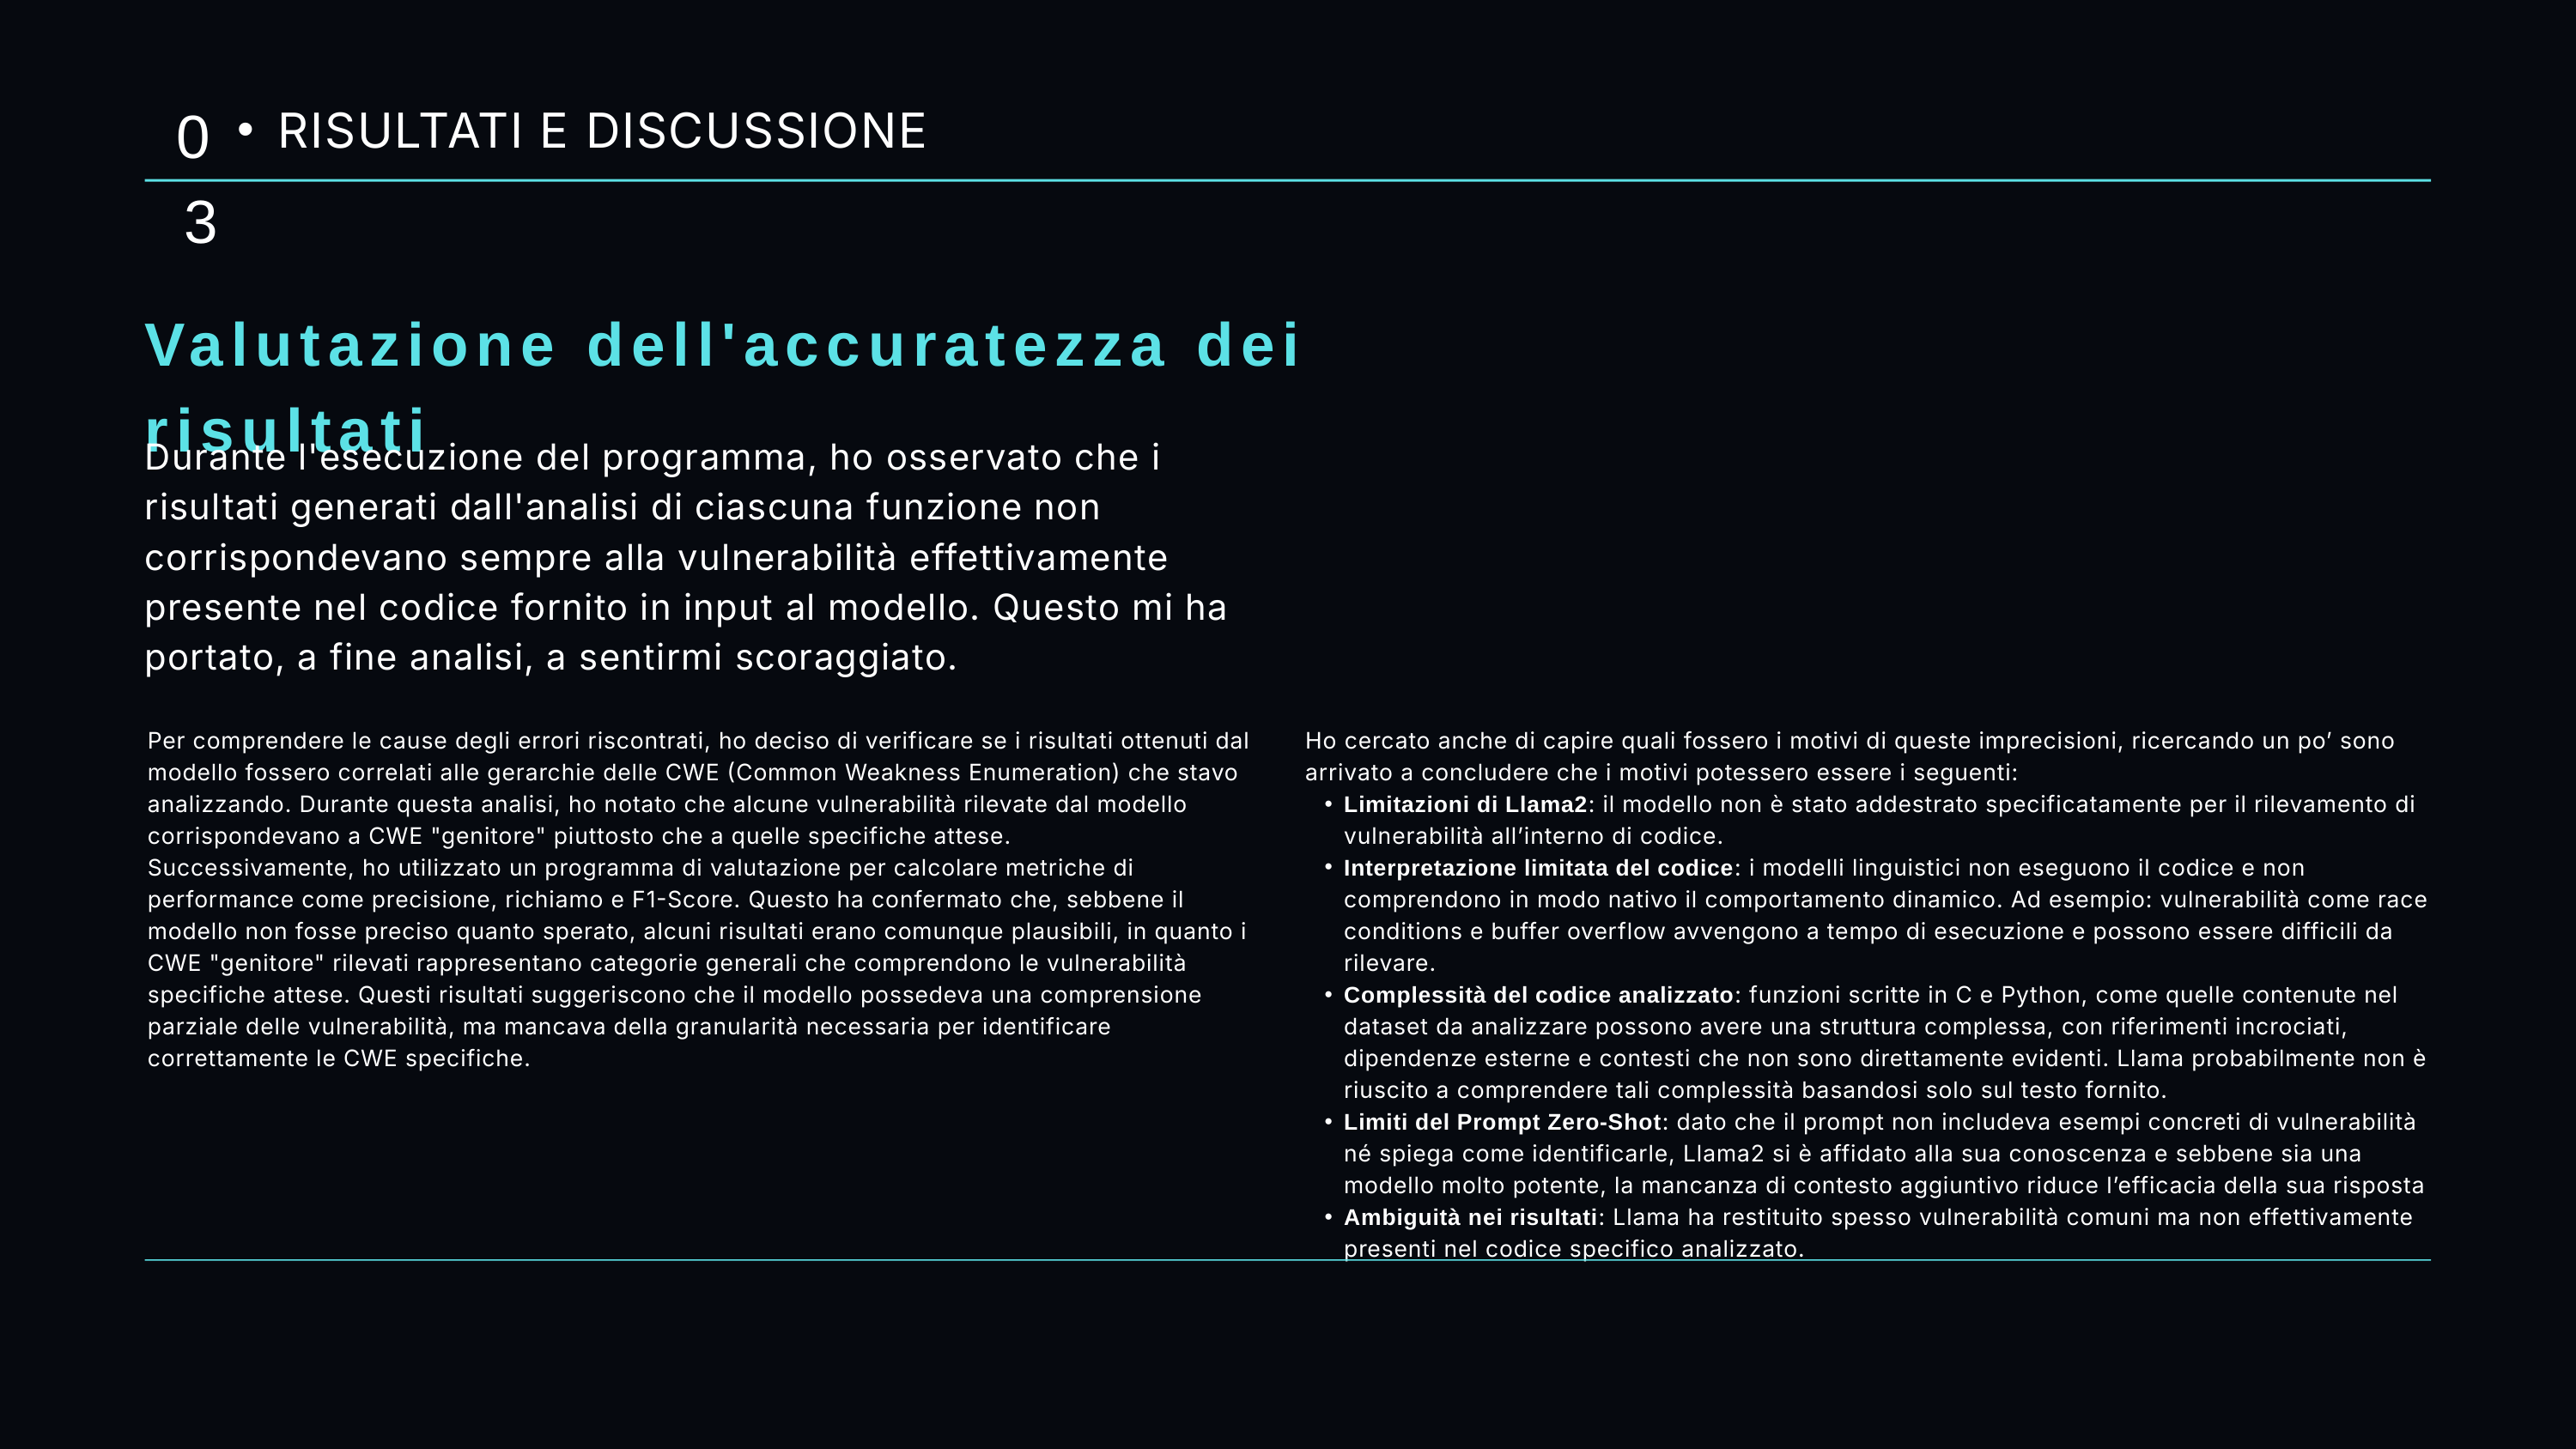

03
RISULTATI E DISCUSSIONE

Valutazione dell'accuratezza dei risultati
Durante l'esecuzione del programma, ho osservato che i risultati generati dall'analisi di ciascuna funzione non corrispondevano sempre alla vulnerabilità effettivamente presente nel codice fornito in input al modello. Questo mi ha portato, a fine analisi, a sentirmi scoraggiato.
Per comprendere le cause degli errori riscontrati, ho deciso di verificare se i risultati ottenuti dal modello fossero correlati alle gerarchie delle CWE (Common Weakness Enumeration) che stavo analizzando. Durante questa analisi, ho notato che alcune vulnerabilità rilevate dal modello corrispondevano a CWE "genitore" piuttosto che a quelle specifiche attese.
Successivamente, ho utilizzato un programma di valutazione per calcolare metriche di performance come precisione, richiamo e F1-Score. Questo ha confermato che, sebbene il modello non fosse preciso quanto sperato, alcuni risultati erano comunque plausibili, in quanto i CWE "genitore" rilevati rappresentano categorie generali che comprendono le vulnerabilità specifiche attese. Questi risultati suggeriscono che il modello possedeva una comprensione parziale delle vulnerabilità, ma mancava della granularità necessaria per identificare correttamente le CWE specifiche.
Ho cercato anche di capire quali fossero i motivi di queste imprecisioni, ricercando un po’ sono arrivato a concludere che i motivi potessero essere i seguenti:
Limitazioni di Llama2: il modello non è stato addestrato specificatamente per il rilevamento di vulnerabilità all’interno di codice.
Interpretazione limitata del codice: i modelli linguistici non eseguono il codice e non comprendono in modo nativo il comportamento dinamico. Ad esempio: vulnerabilità come race conditions e buffer overflow avvengono a tempo di esecuzione e possono essere difficili da rilevare.
Complessità del codice analizzato: funzioni scritte in C e Python, come quelle contenute nel dataset da analizzare possono avere una struttura complessa, con riferimenti incrociati, dipendenze esterne e contesti che non sono direttamente evidenti. Llama probabilmente non è riuscito a comprendere tali complessità basandosi solo sul testo fornito.
Limiti del Prompt Zero-Shot: dato che il prompt non includeva esempi concreti di vulnerabilità né spiega come identificarle, Llama2 si è affidato alla sua conoscenza e sebbene sia una modello molto potente, la mancanza di contesto aggiuntivo riduce l’efficacia della sua risposta
Ambiguità nei risultati: Llama ha restituito spesso vulnerabilità comuni ma non effettivamente presenti nel codice specifico analizzato.